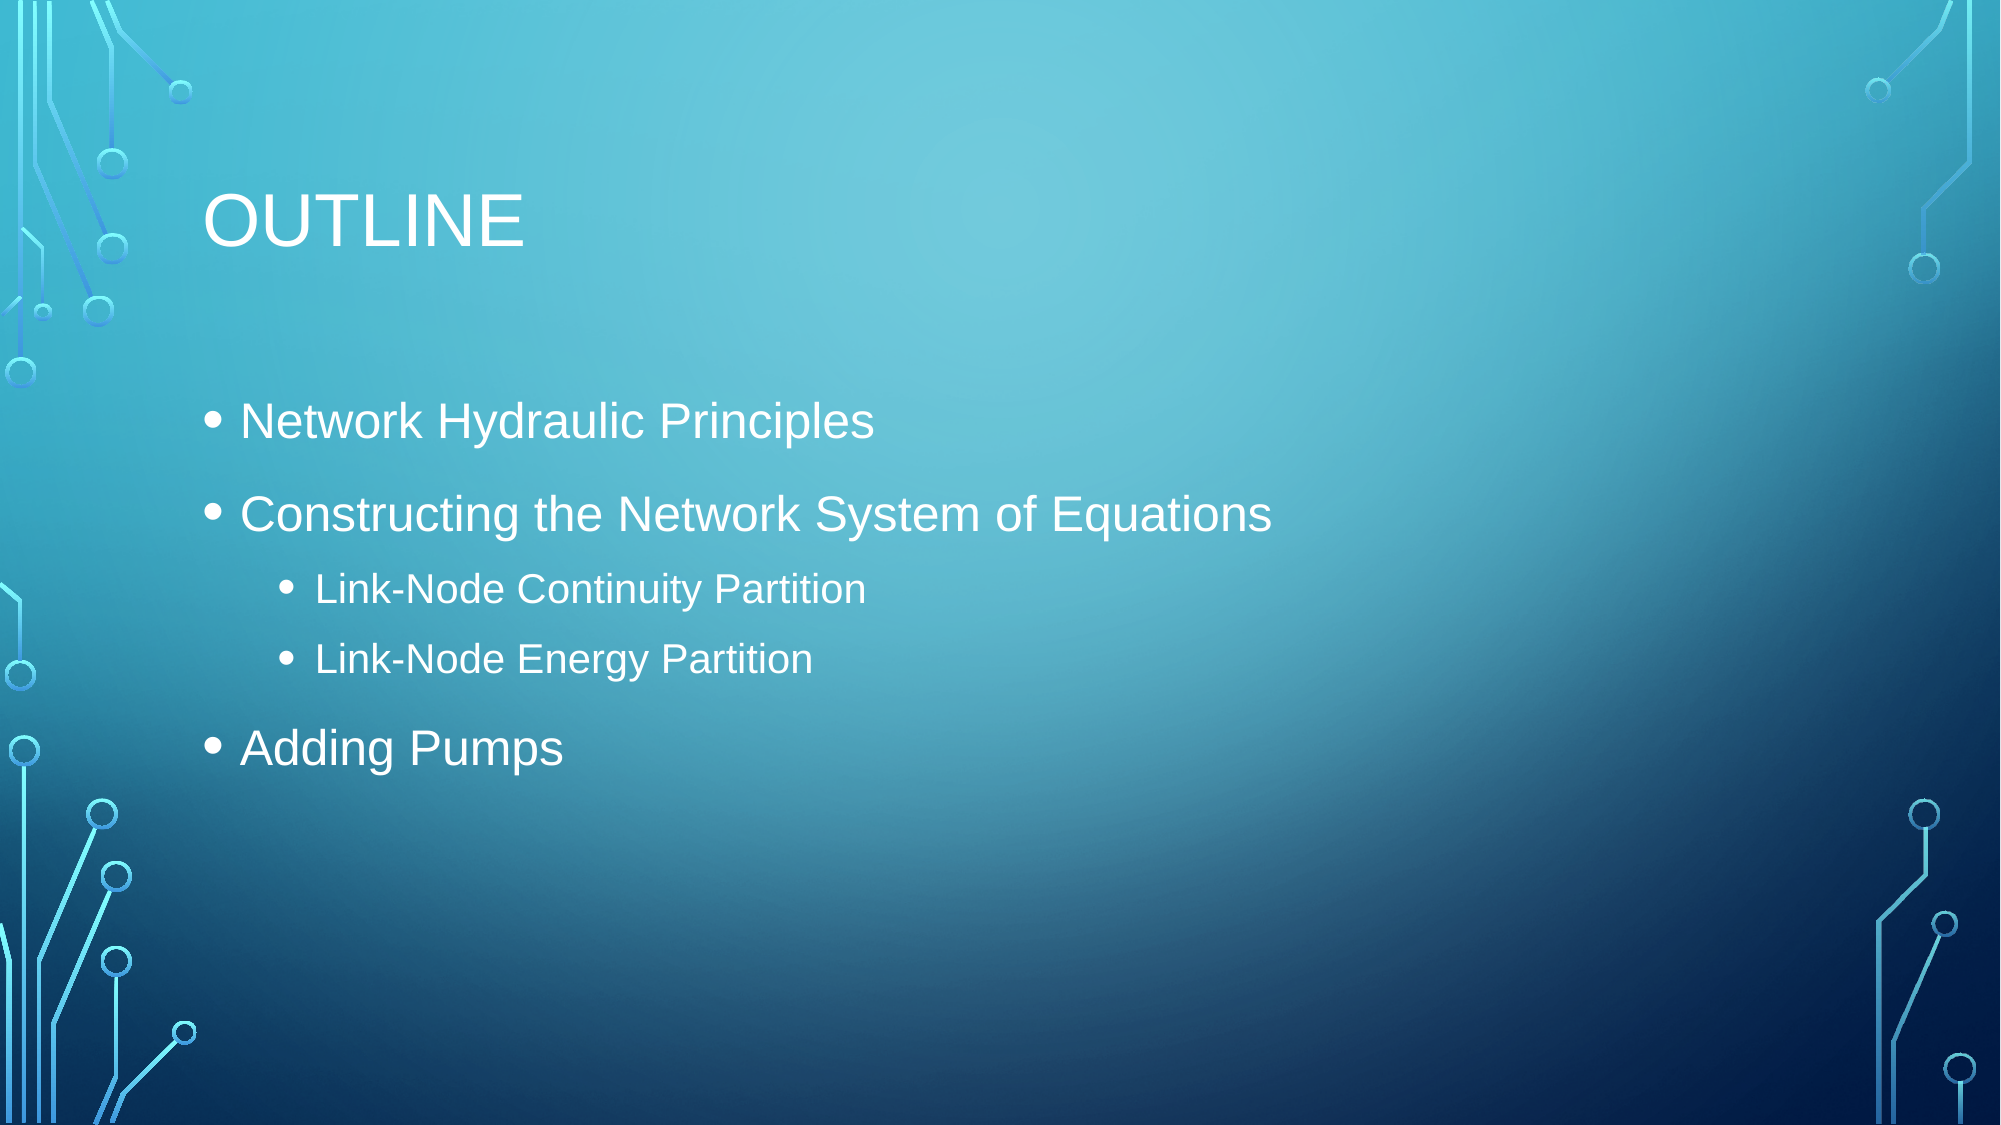

# outline
Network Hydraulic Principles
Constructing the Network System of Equations
Link-Node Continuity Partition
Link-Node Energy Partition
Adding Pumps